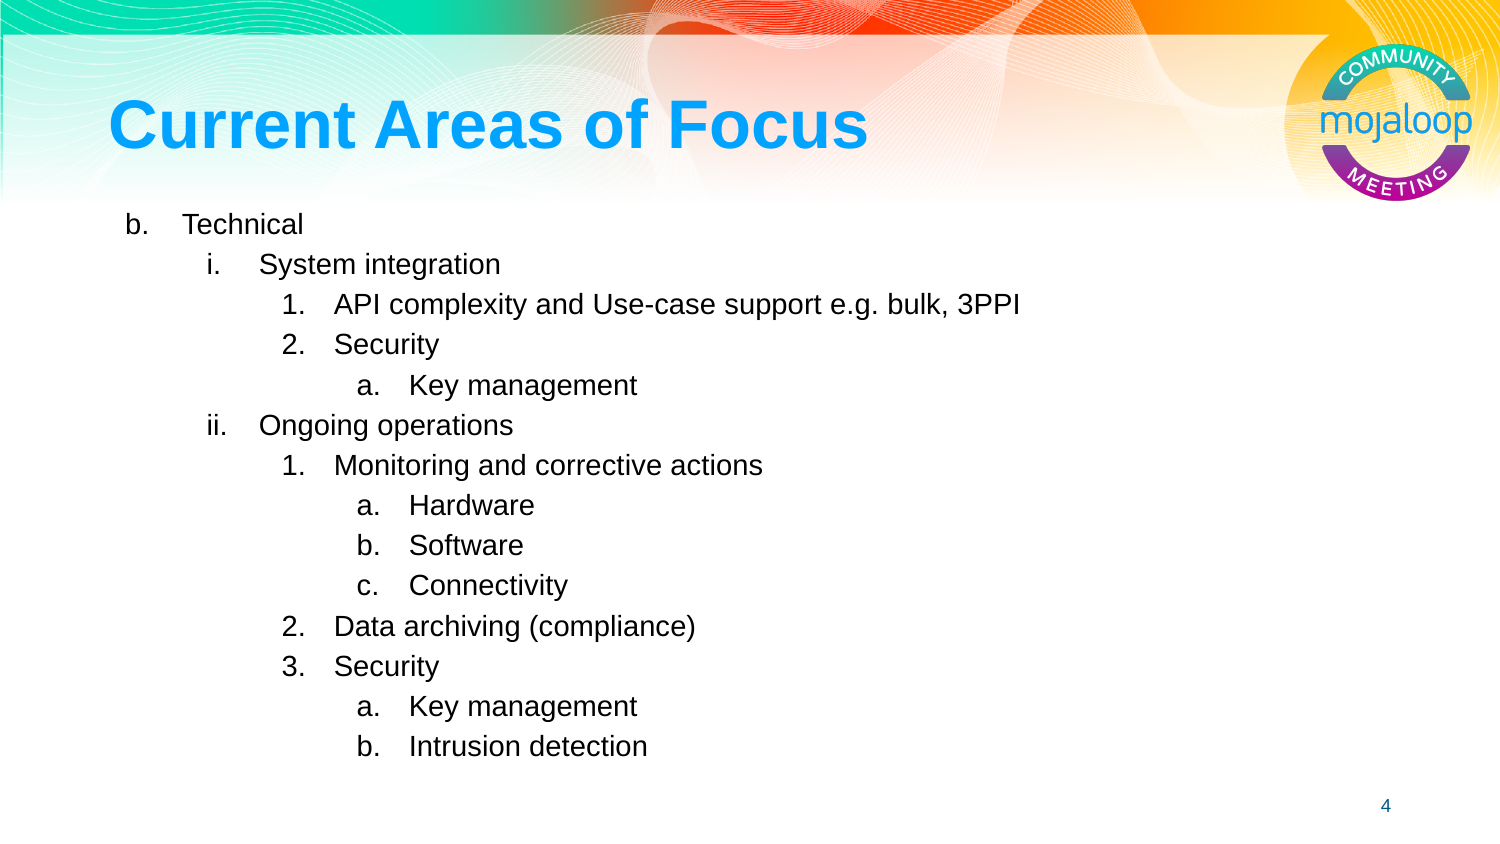

# Current Areas of Focus
  b.    Technical
System integration
API complexity and Use-case support e.g. bulk, 3PPI
Security
Key management
Ongoing operations
Monitoring and corrective actions
Hardware
Software
Connectivity
Data archiving (compliance)
Security
Key management
Intrusion detection
4